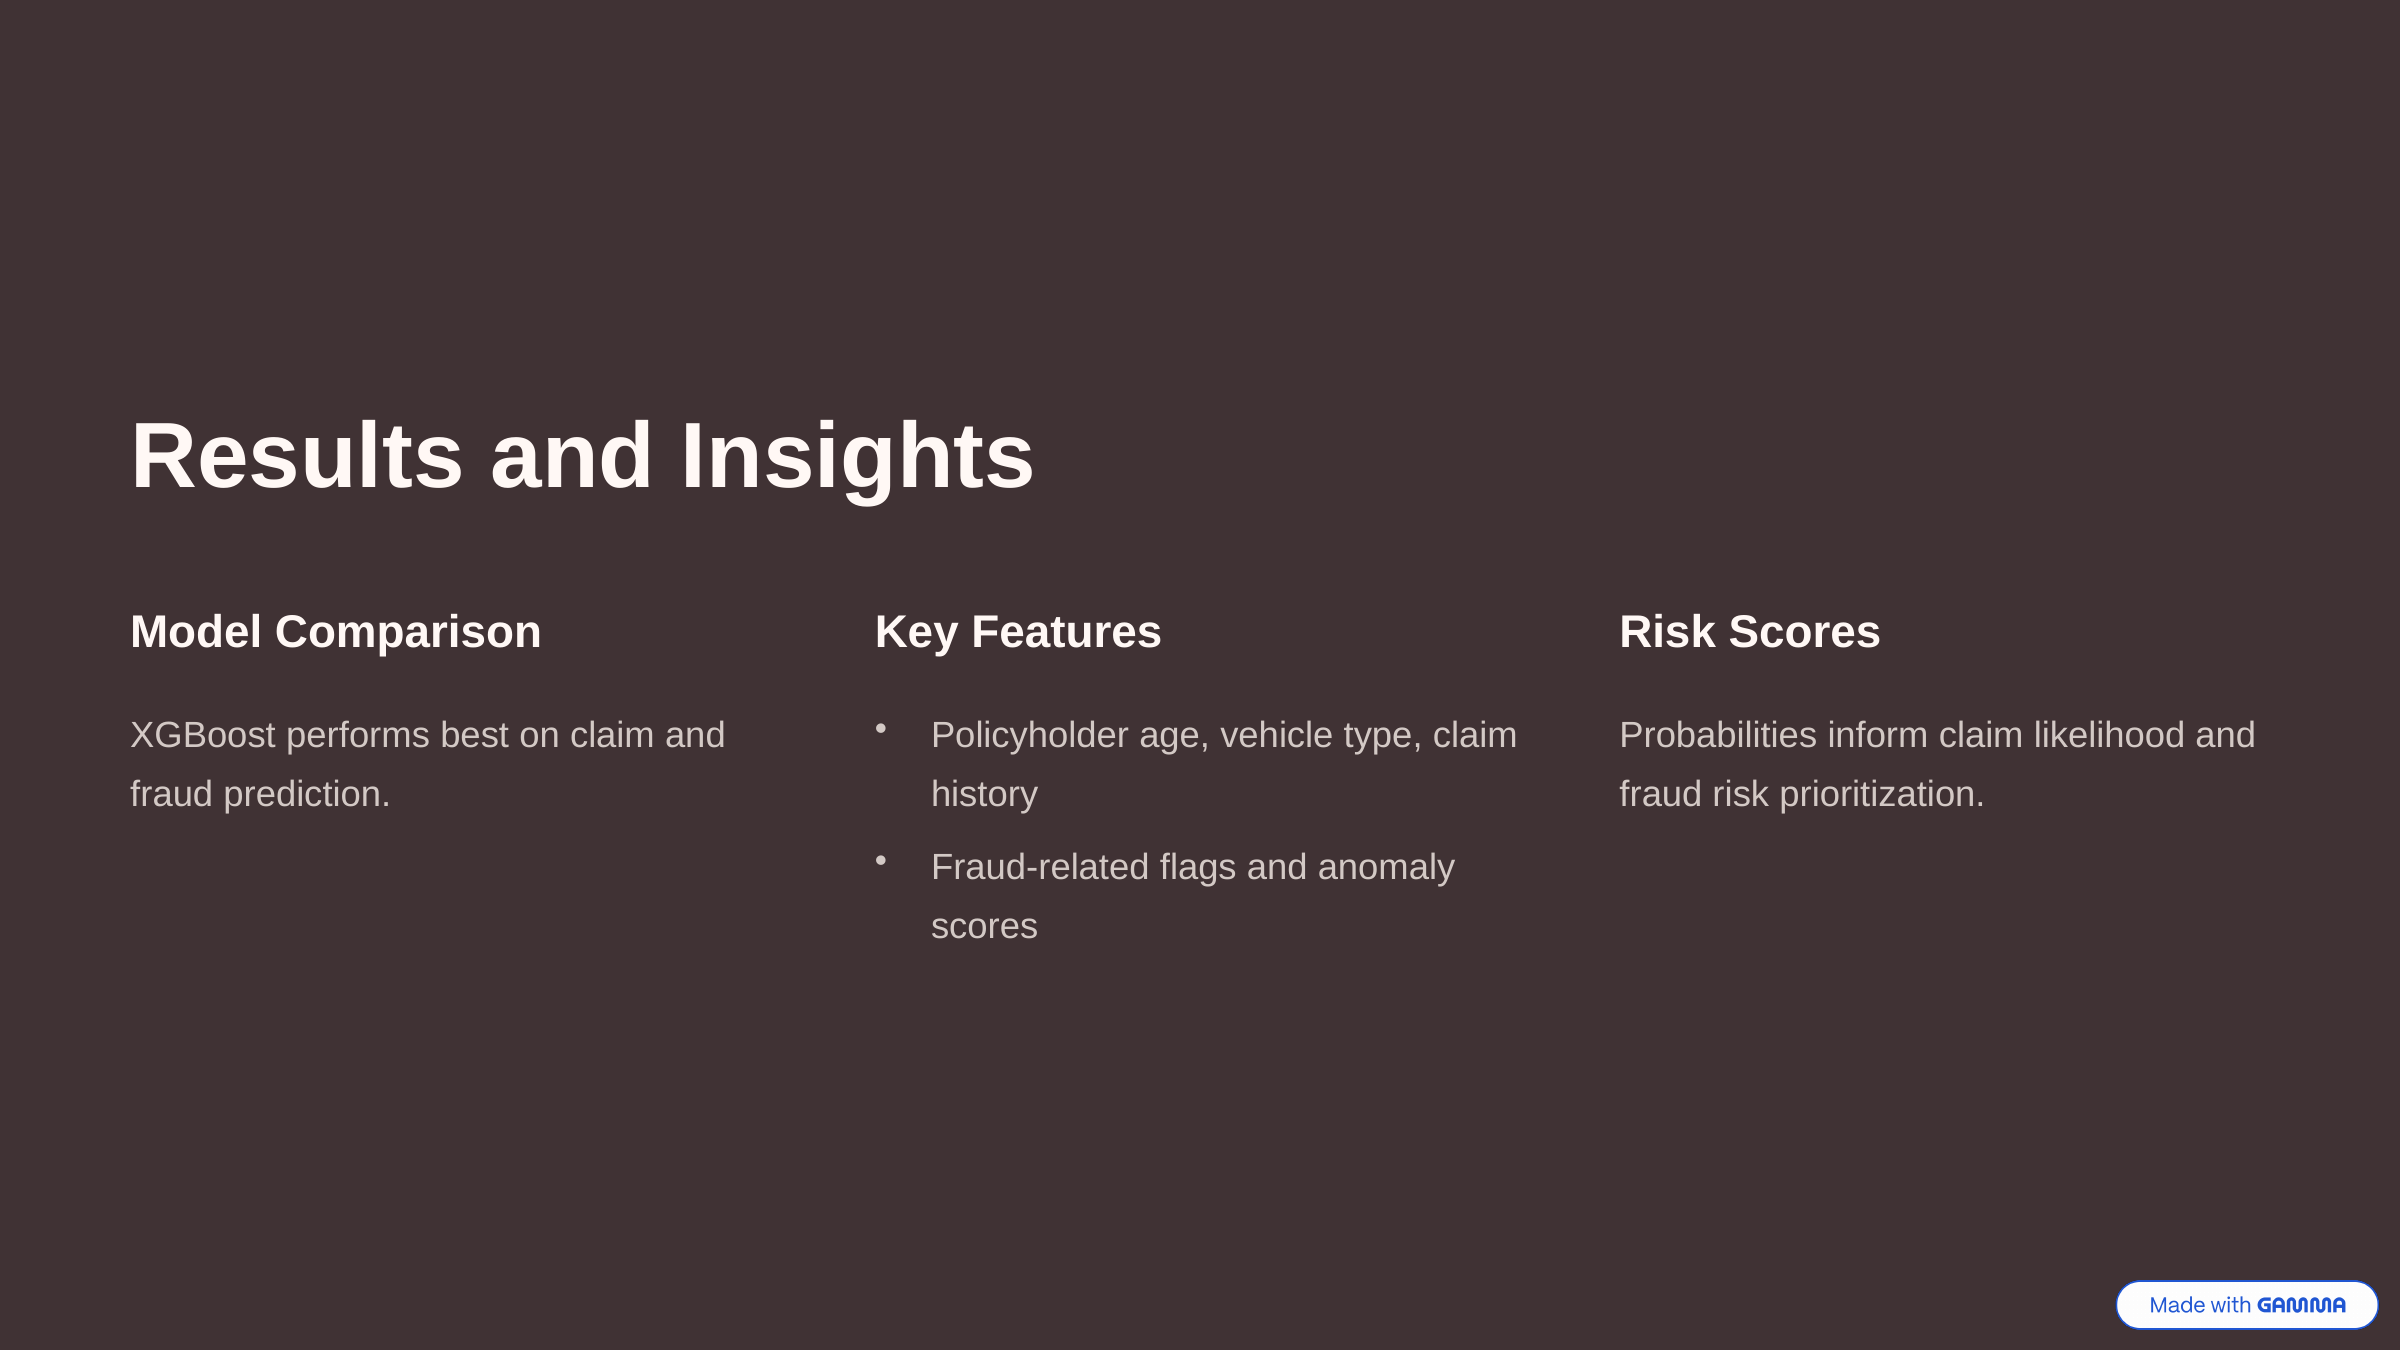

Results and Insights
Model Comparison
Key Features
Risk Scores
XGBoost performs best on claim and fraud prediction.
Policyholder age, vehicle type, claim history
Probabilities inform claim likelihood and fraud risk prioritization.
Fraud-related flags and anomaly scores